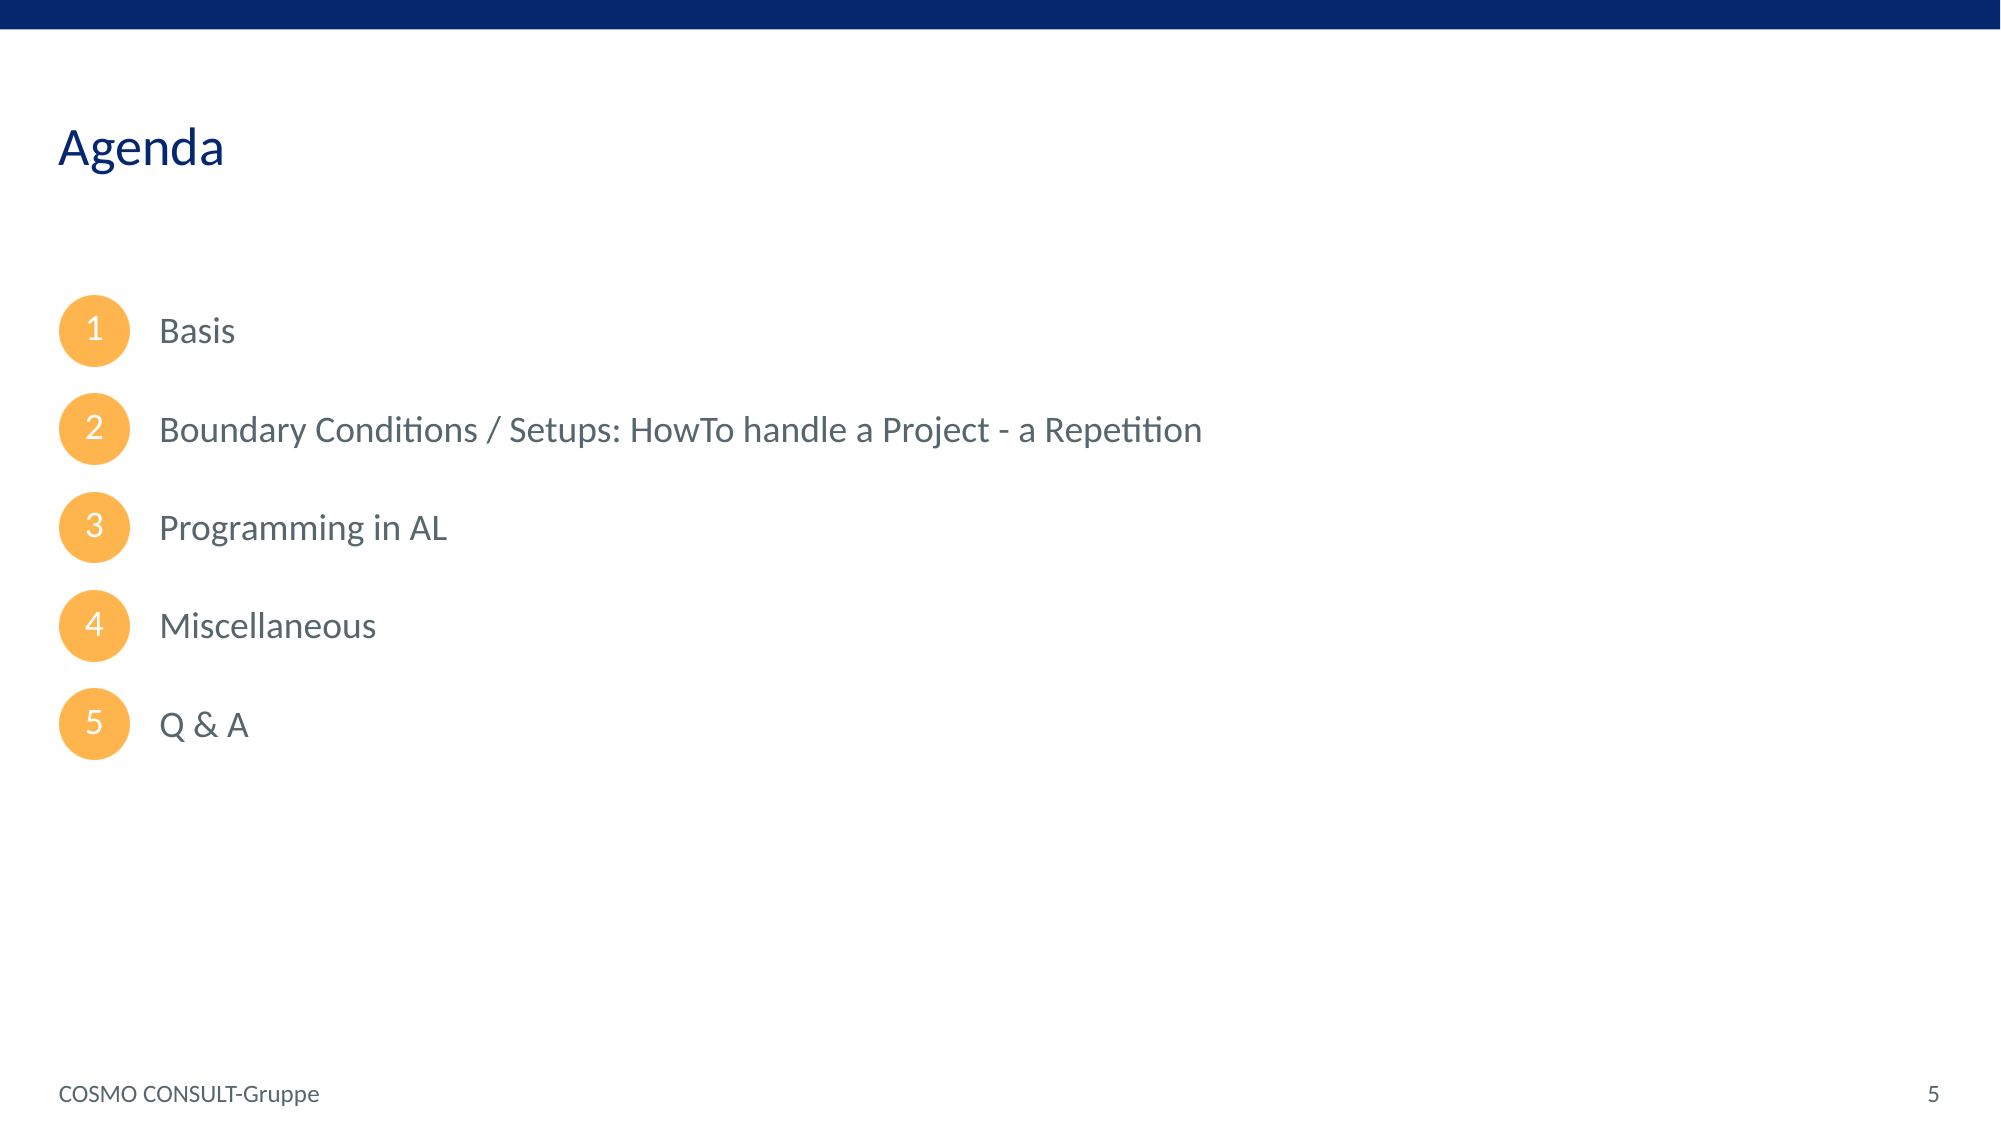

# Agenda
1
Basis
2
Boundary Conditions / Setups: HowTo handle a Project - a Repetition
3
Programming in AL
4
Miscellaneous
5
Q & A
COSMO CONSULT-Gruppe
5